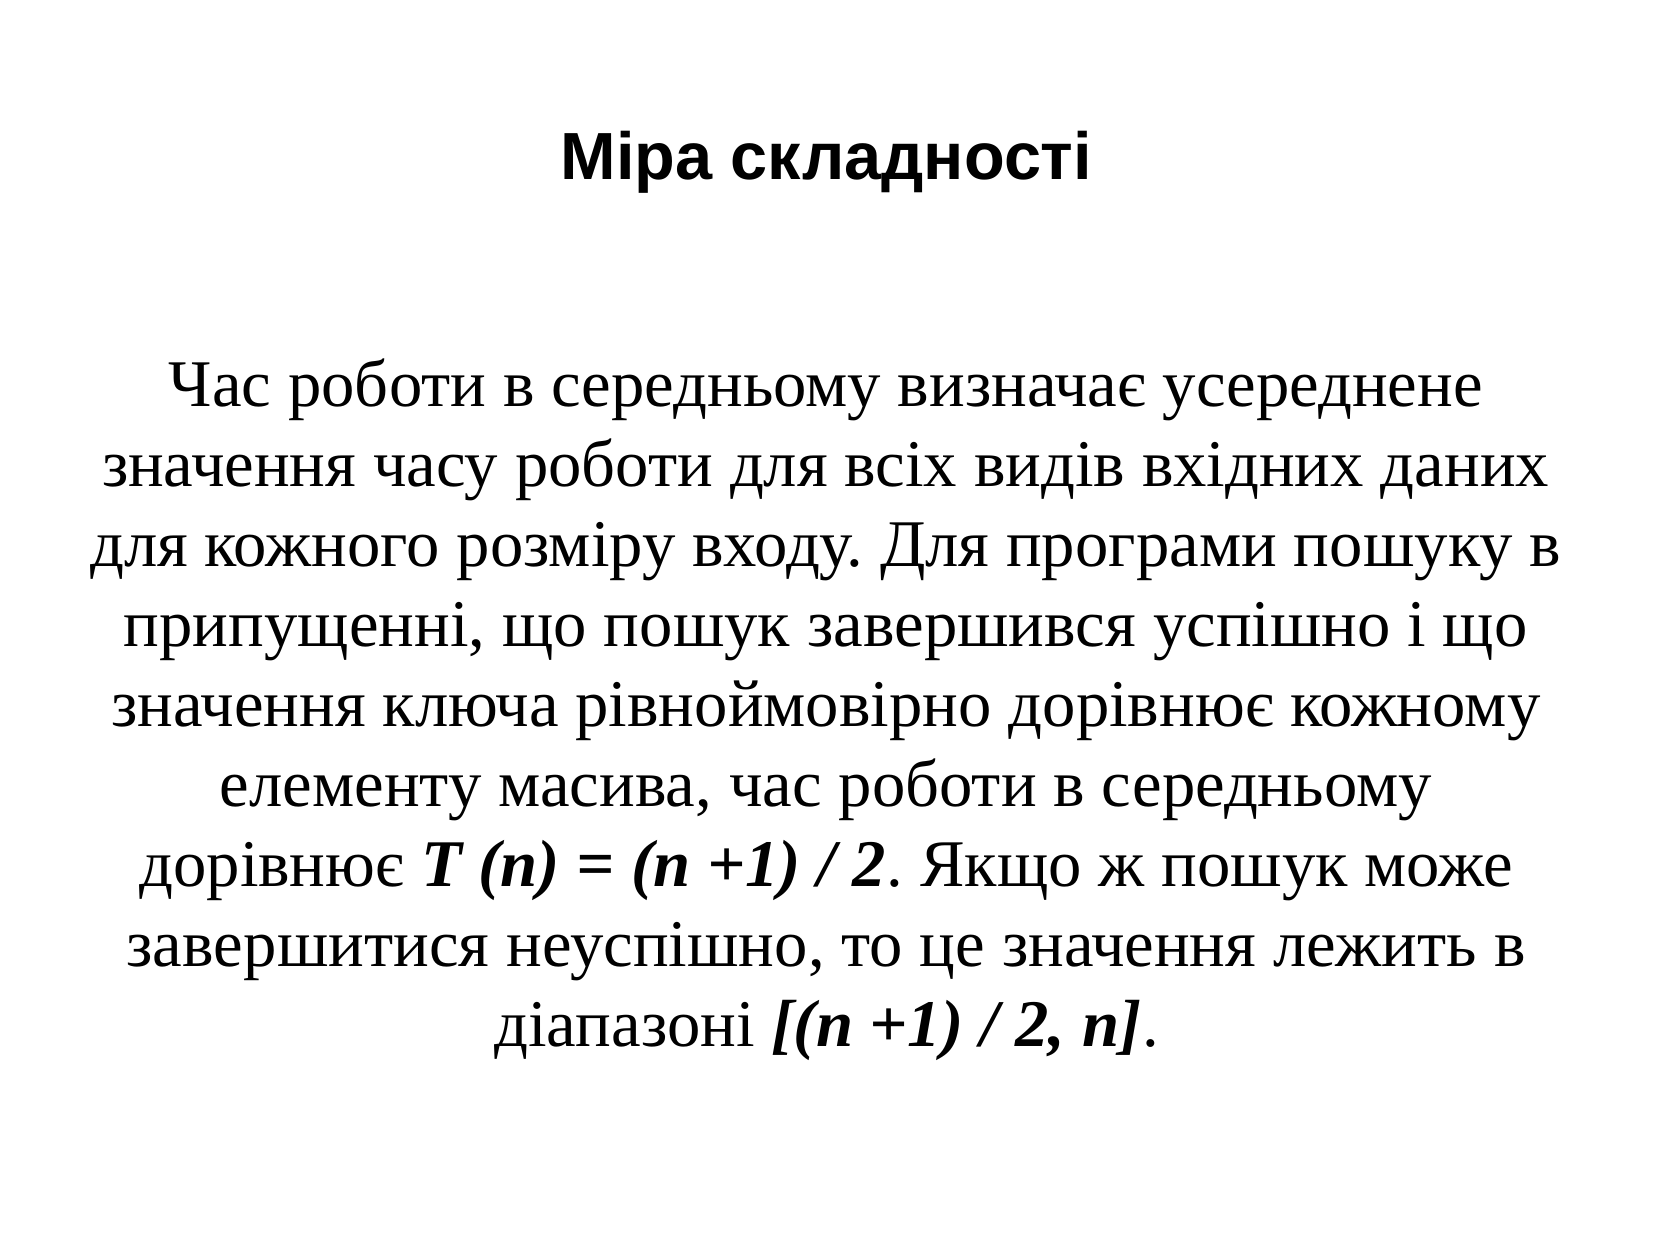

Міра складності
Час роботи в середньому визначає усереднене значення часу роботи для всіх видів вхідних даних для кожного розміру входу. Для програми пошуку в припущенні, що пошук завершився успішно і що значення ключа рівноймовірно дорівнює кожному елементу масива, час роботи в середньому дорівнює T (n) = (n +1) / 2. Якщо ж пошук може завершитися неуспішно, то це значення лежить в діапазоні [(n +1) / 2, n].